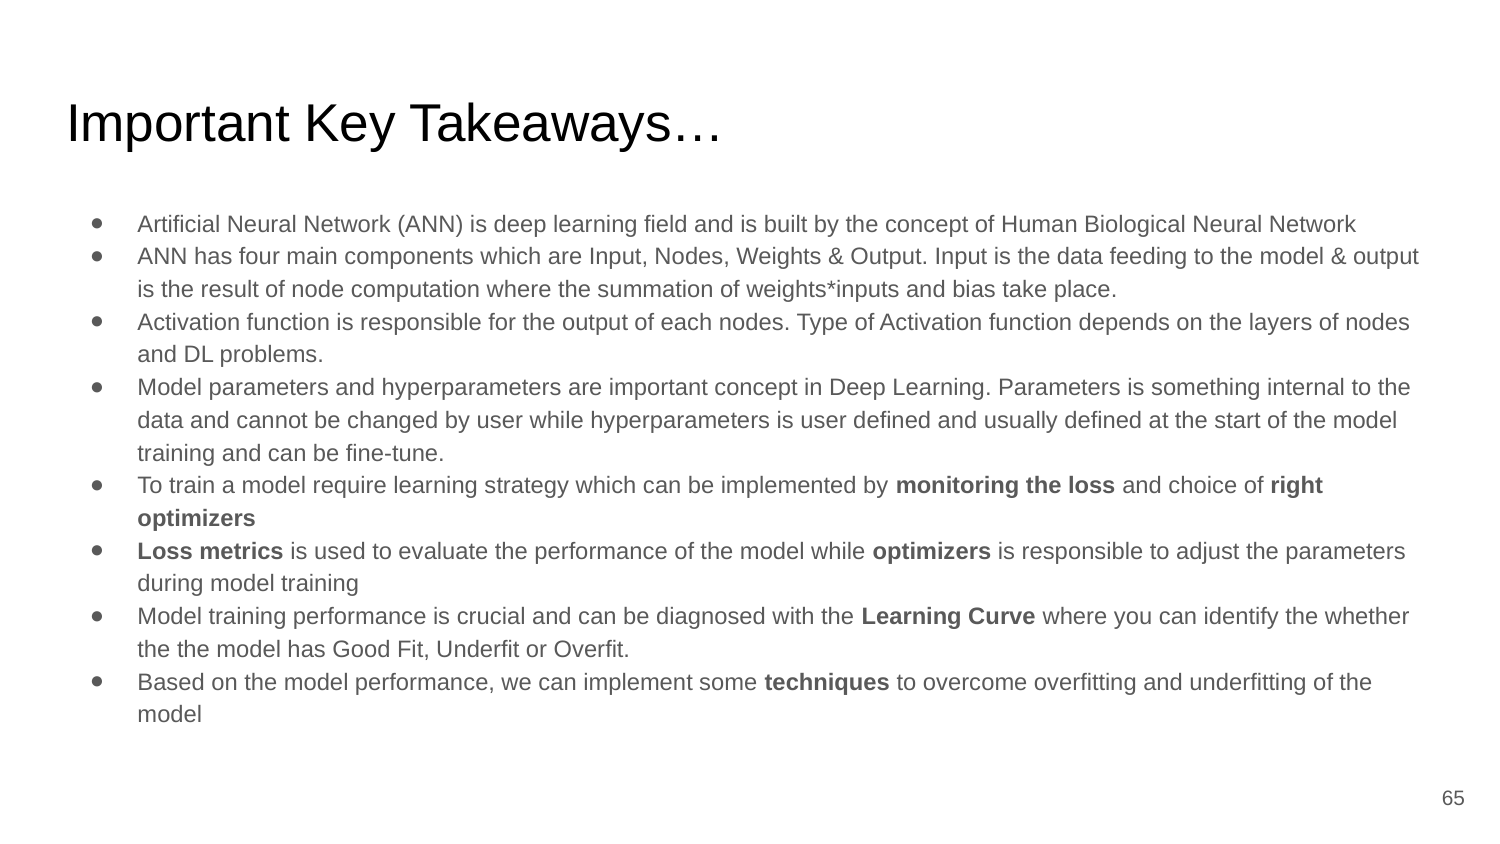

# Important Key Takeaways…
Artificial Neural Network (ANN) is deep learning field and is built by the concept of Human Biological Neural Network
ANN has four main components which are Input, Nodes, Weights & Output. Input is the data feeding to the model & output is the result of node computation where the summation of weights*inputs and bias take place.
Activation function is responsible for the output of each nodes. Type of Activation function depends on the layers of nodes and DL problems.
Model parameters and hyperparameters are important concept in Deep Learning. Parameters is something internal to the data and cannot be changed by user while hyperparameters is user defined and usually defined at the start of the model training and can be fine-tune.
To train a model require learning strategy which can be implemented by monitoring the loss and choice of right optimizers
Loss metrics is used to evaluate the performance of the model while optimizers is responsible to adjust the parameters during model training
Model training performance is crucial and can be diagnosed with the Learning Curve where you can identify the whether the the model has Good Fit, Underfit or Overfit.
Based on the model performance, we can implement some techniques to overcome overfitting and underfitting of the model
65